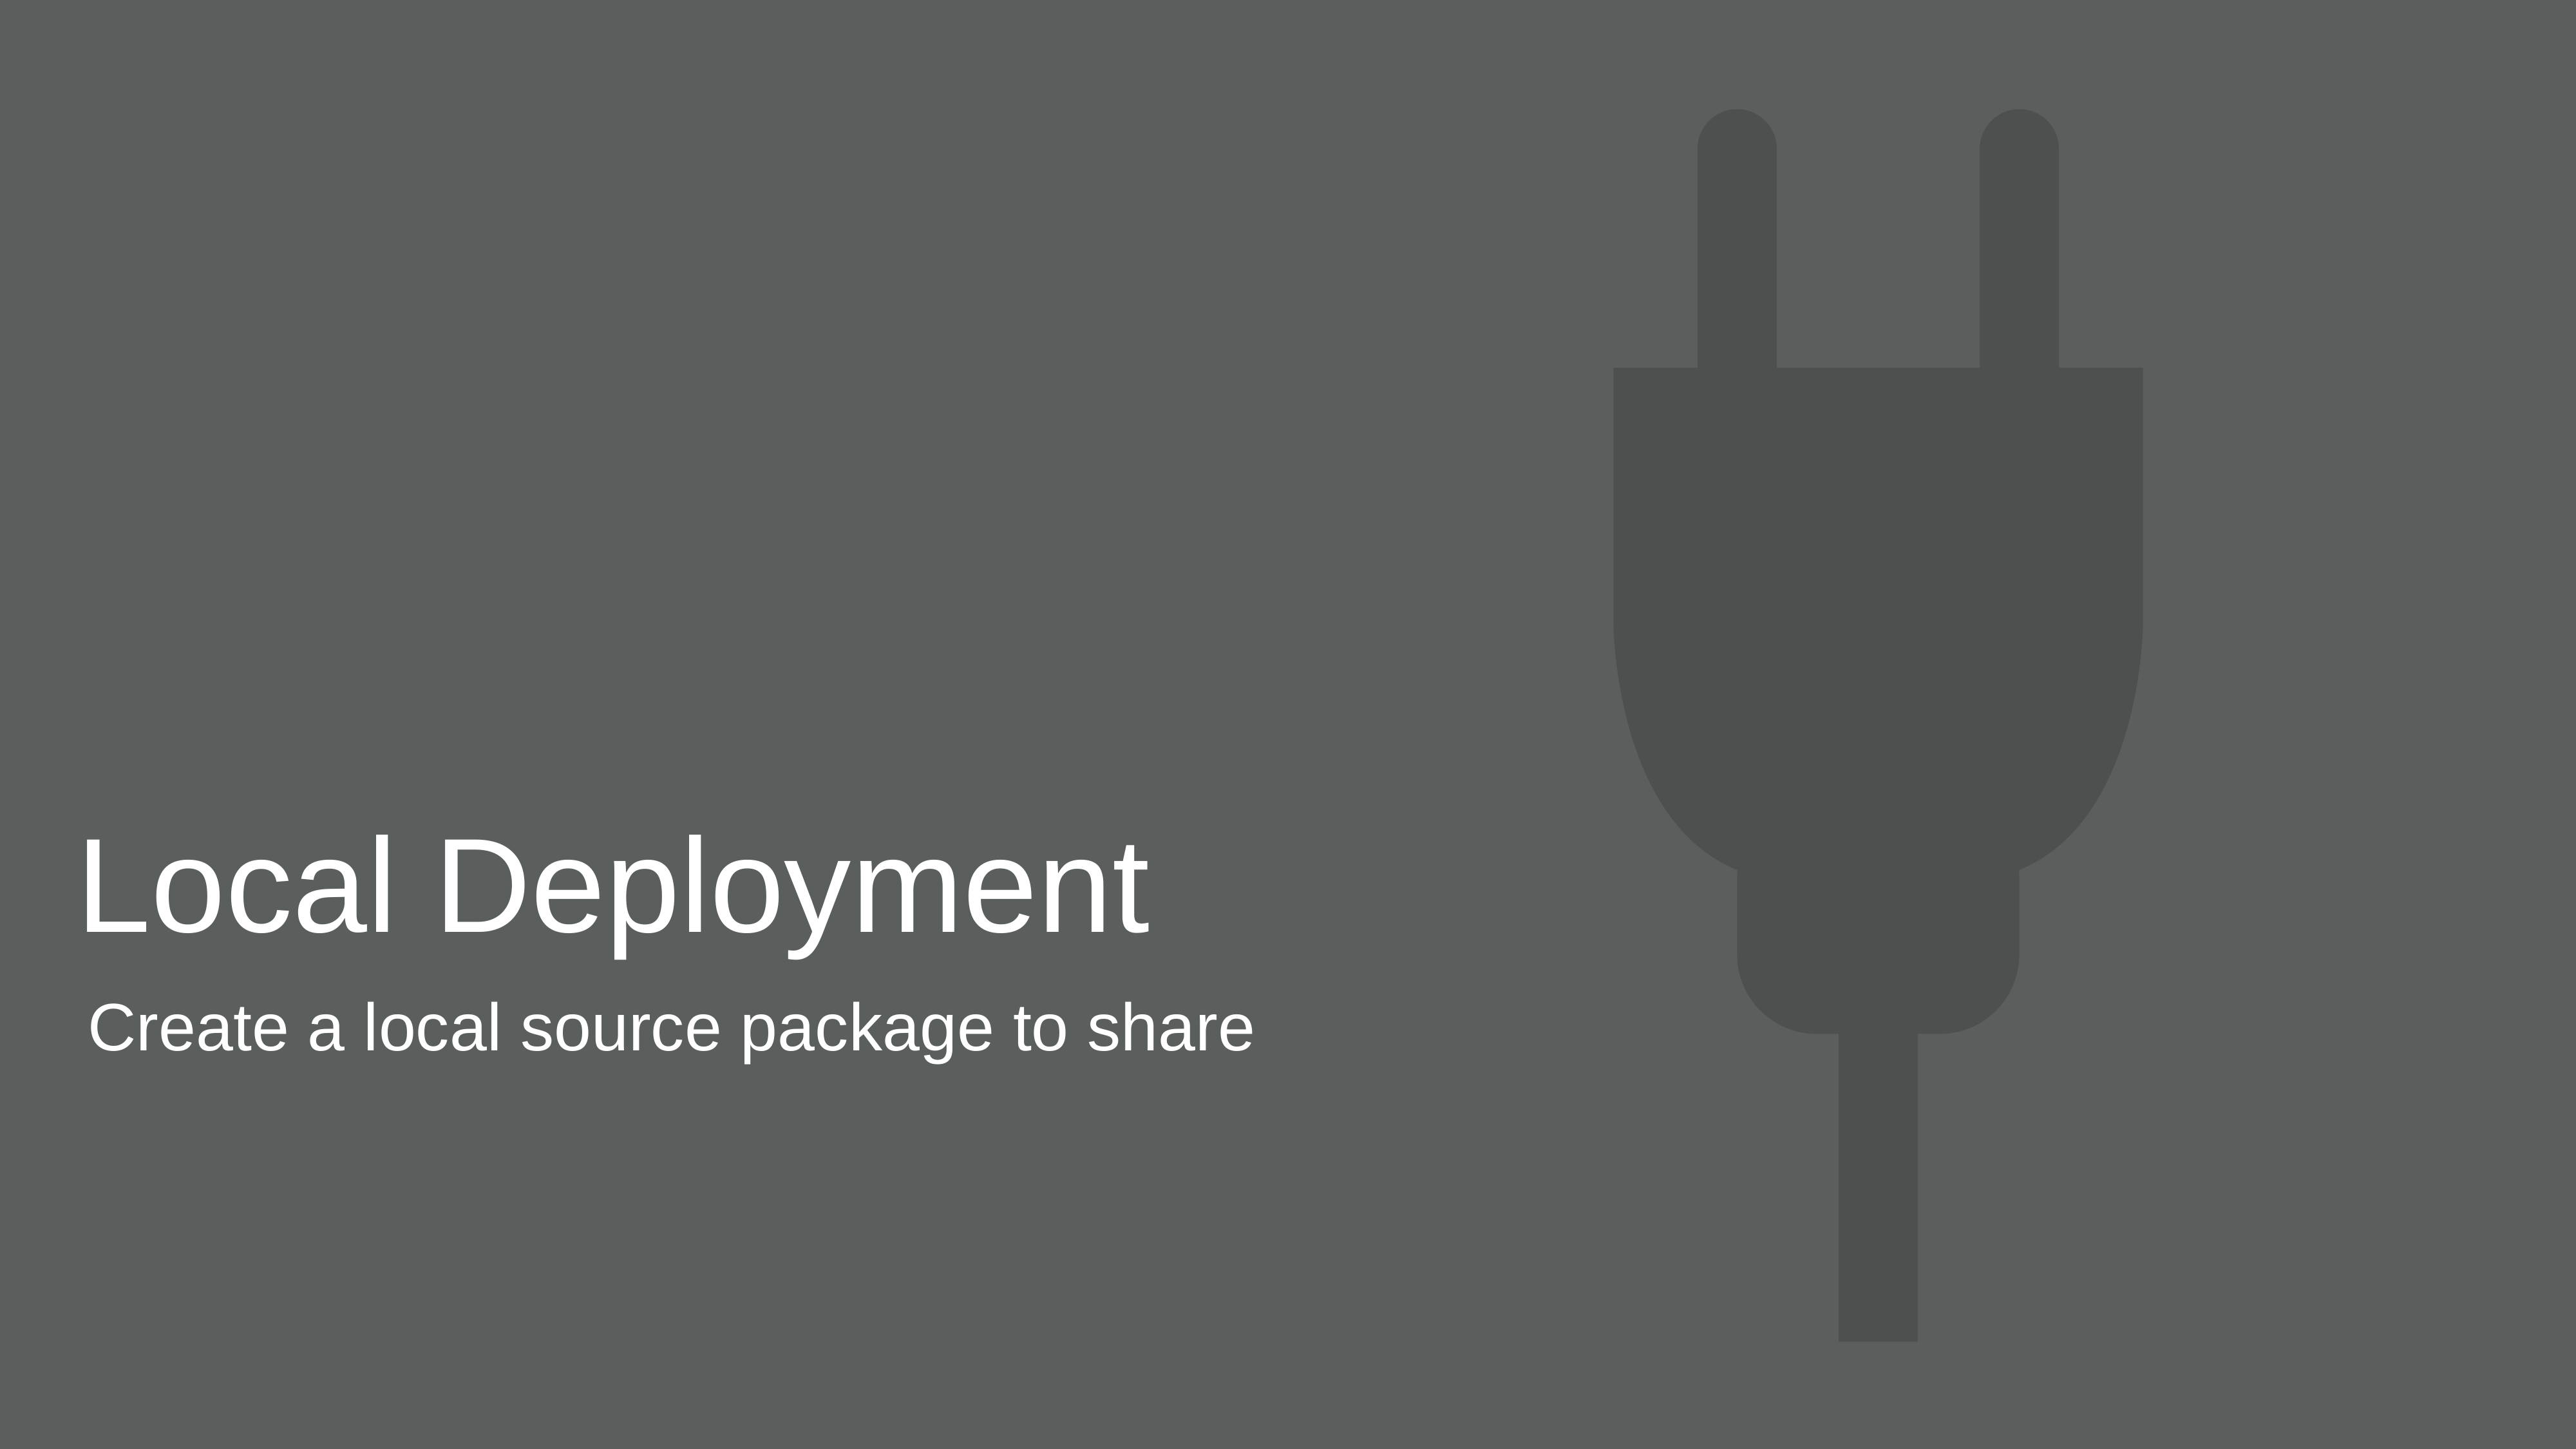

# Local Deployment
Create a local source package to share